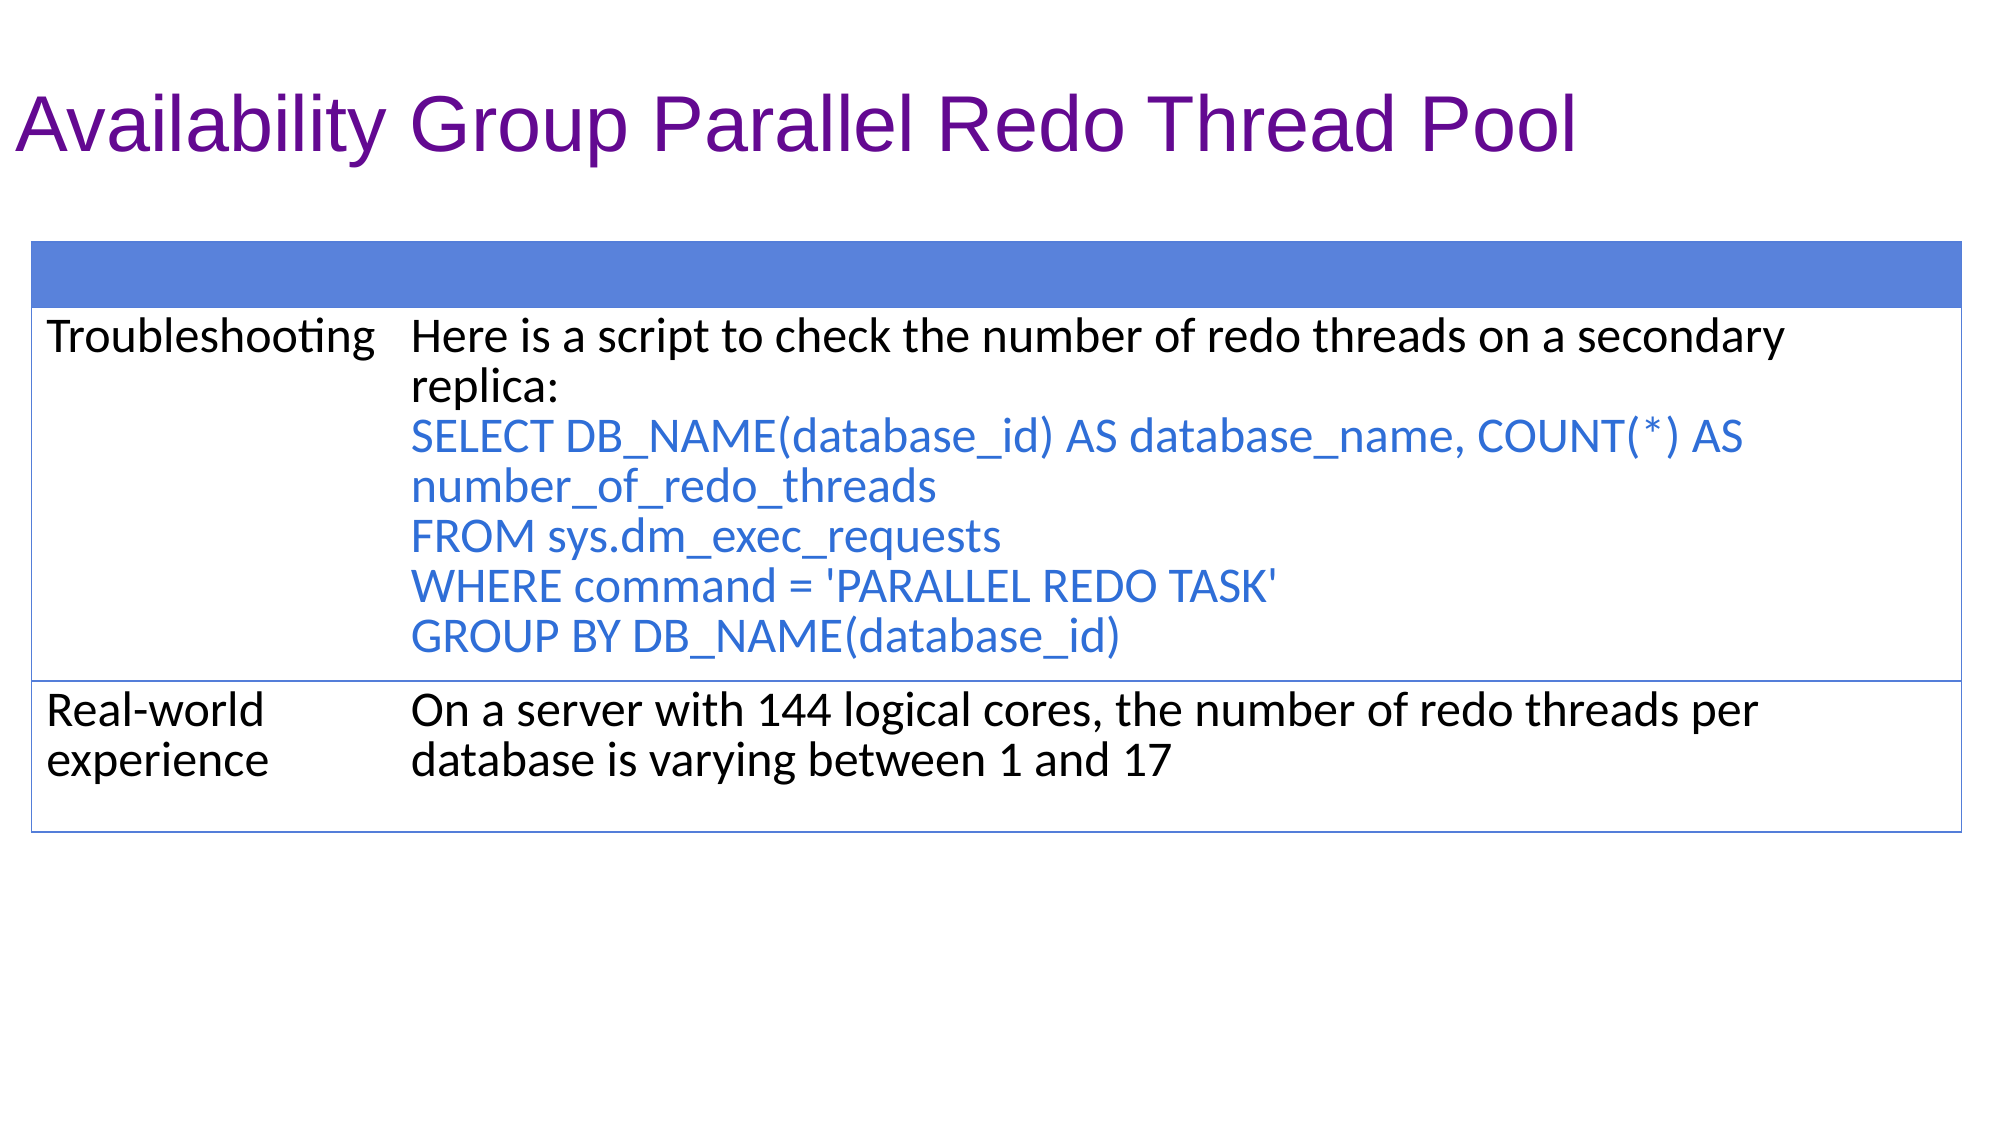

Availability Group Parallel Redo Thread Pool
|  |  |
| --- | --- |
| Troubleshooting | Here is a script to check the number of redo threads on a secondary replica: SELECT DB\_NAME(database\_id) AS database\_name, COUNT(\*) AS number\_of\_redo\_threads FROM sys.dm\_exec\_requests WHERE command = 'PARALLEL REDO TASK' GROUP BY DB\_NAME(database\_id) |
| Real-world experience | On a server with 144 logical cores, the number of redo threads per database is varying between 1 and 17 |